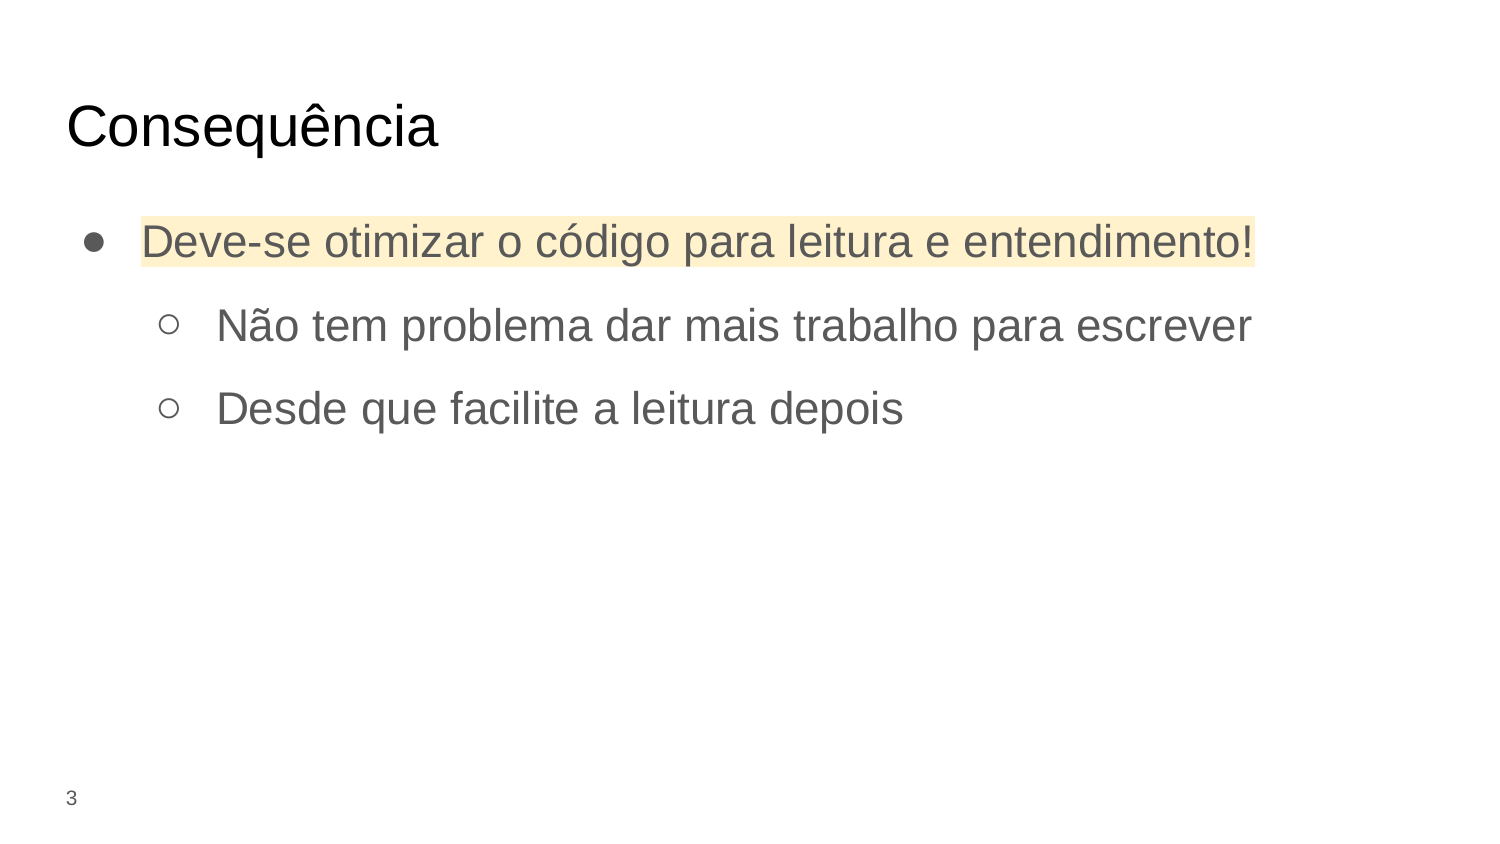

# Consequência
Deve-se otimizar o código para leitura e entendimento!
Não tem problema dar mais trabalho para escrever
Desde que facilite a leitura depois
3